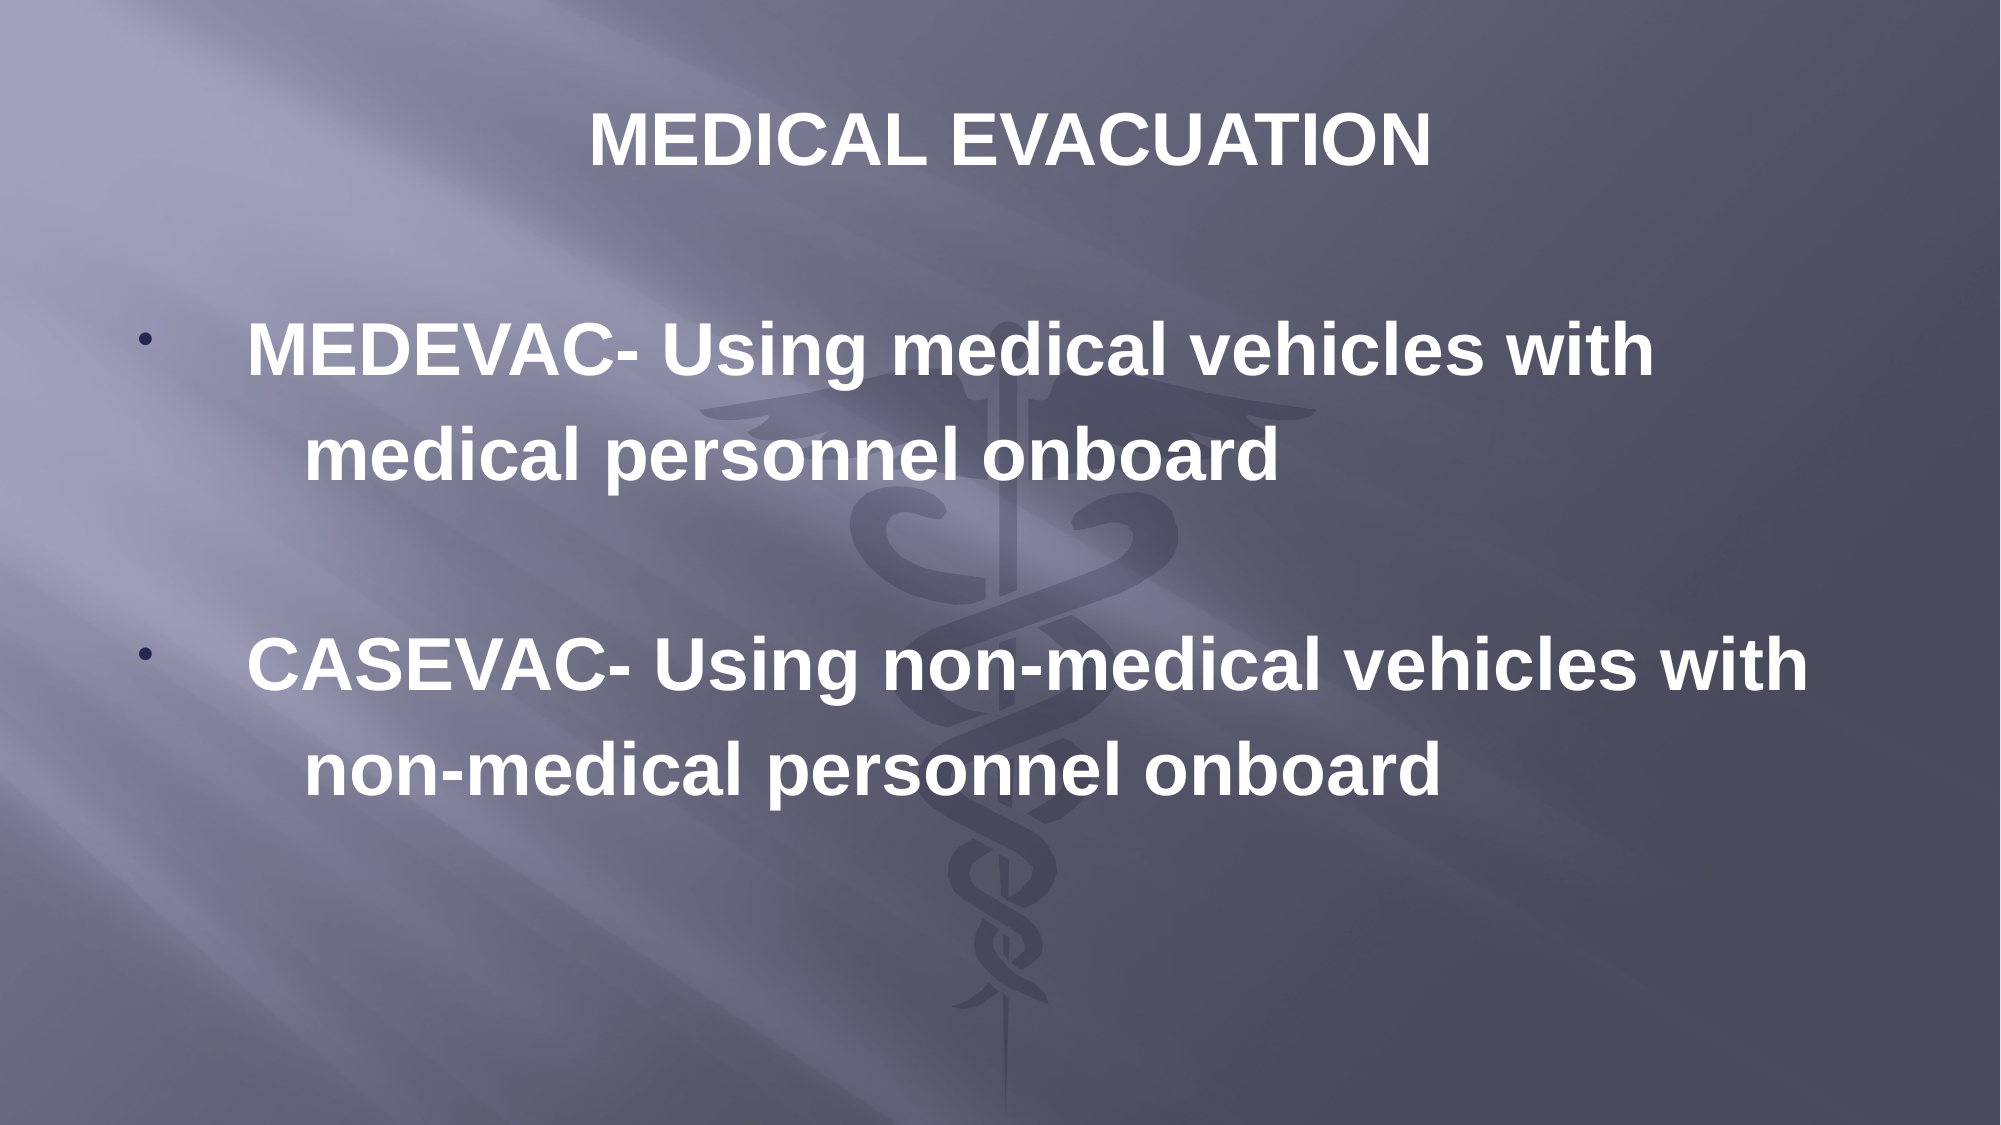

MEDICAL EVACUATION

  MEDEVAC- Using medical vehicles with
        medical personnel onboard

  CASEVAC- Using non-medical vehicles with
        non-medical personnel onboard